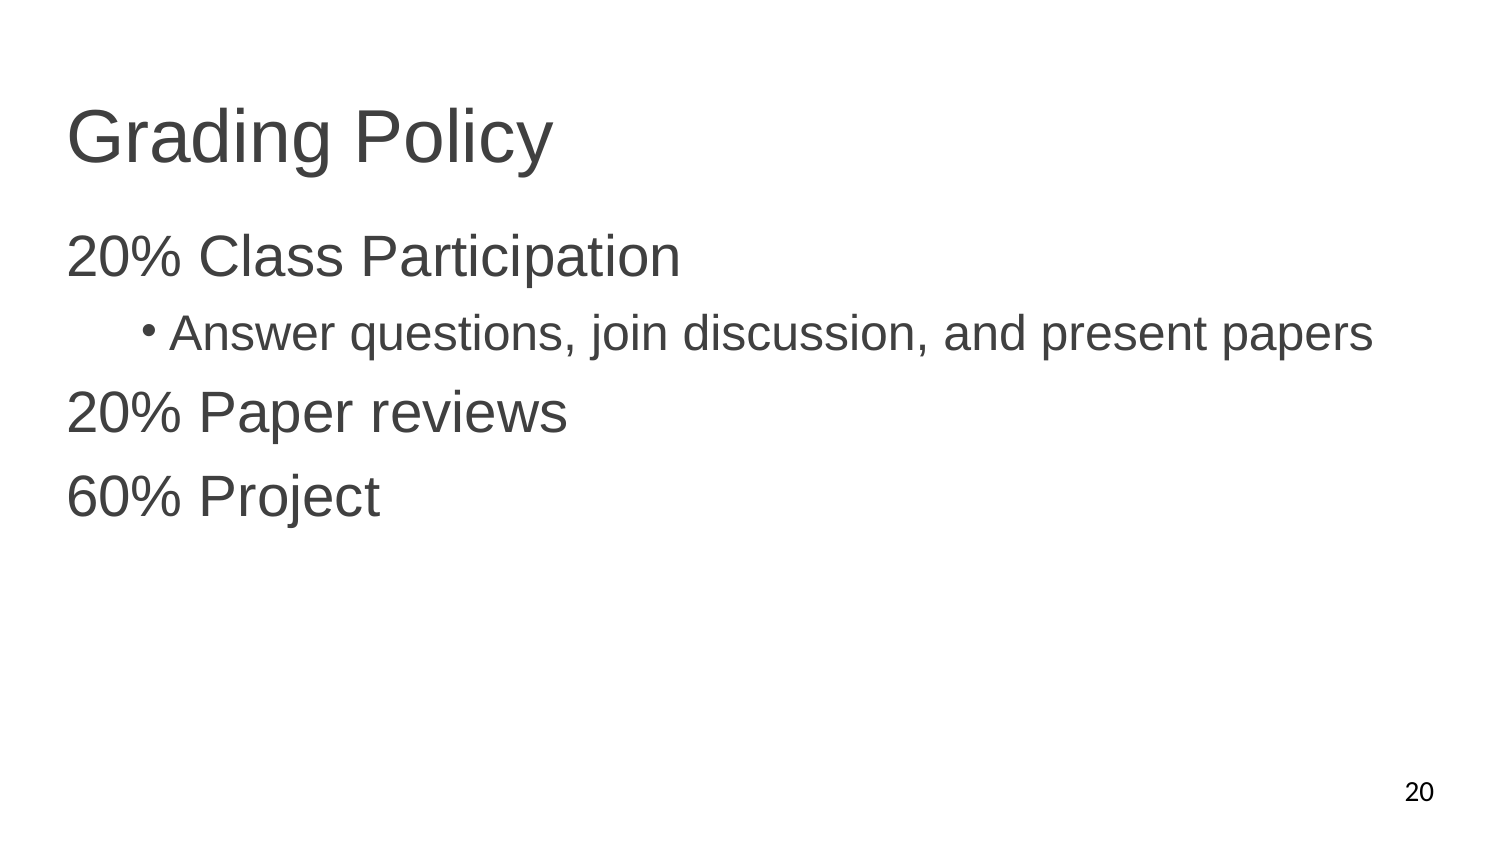

# Grading Policy
20% Class Participation
Answer questions, join discussion, and present papers
20% Paper reviews
60% Project

20